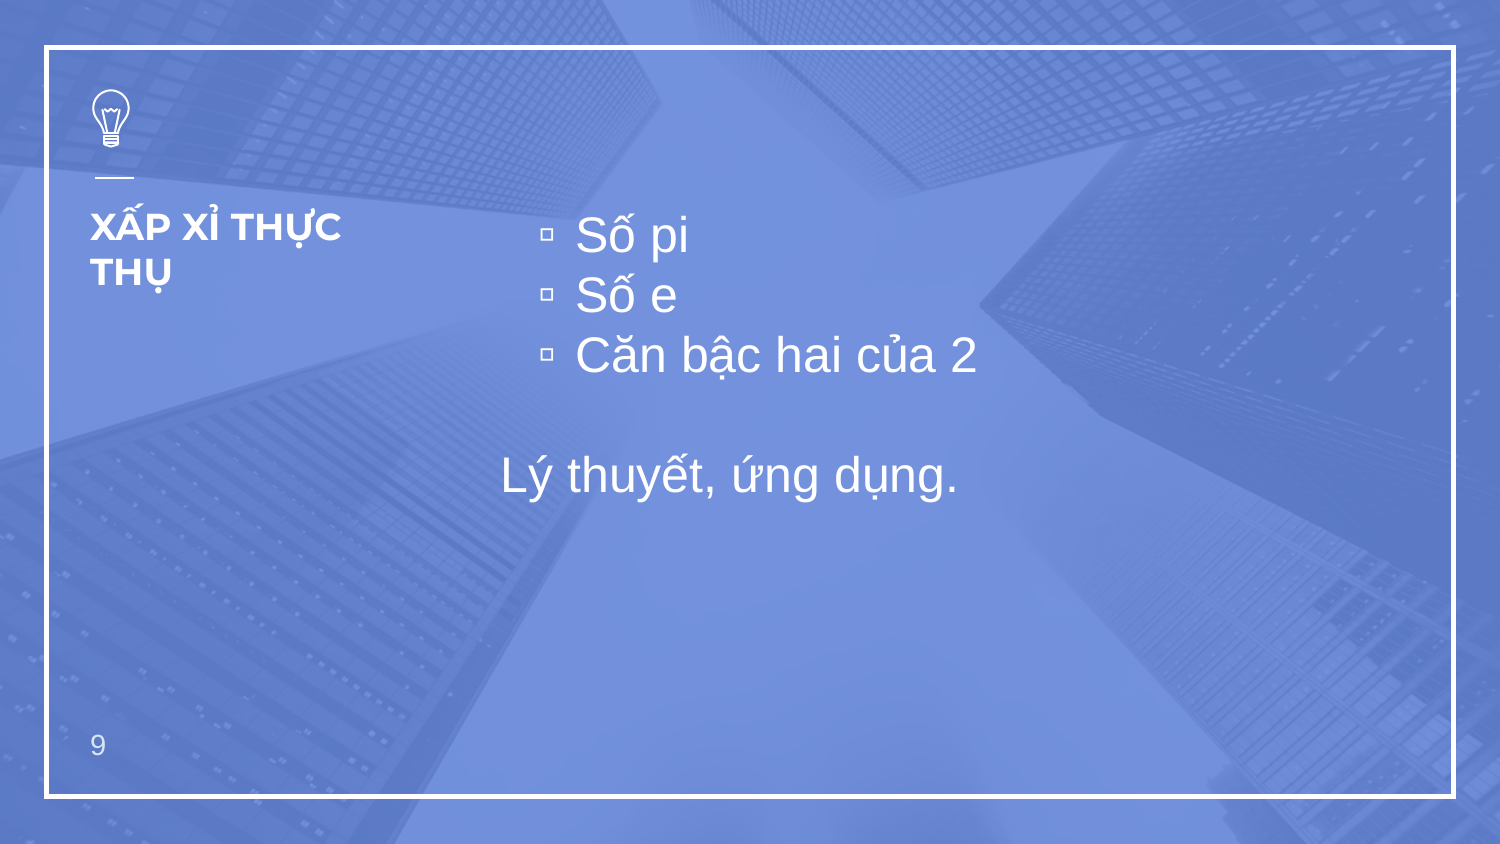

# XẤP XỈ THỰC THỤ
Số pi
Số e
Căn bậc hai của 2

Lý thuyết, ứng dụng.

9